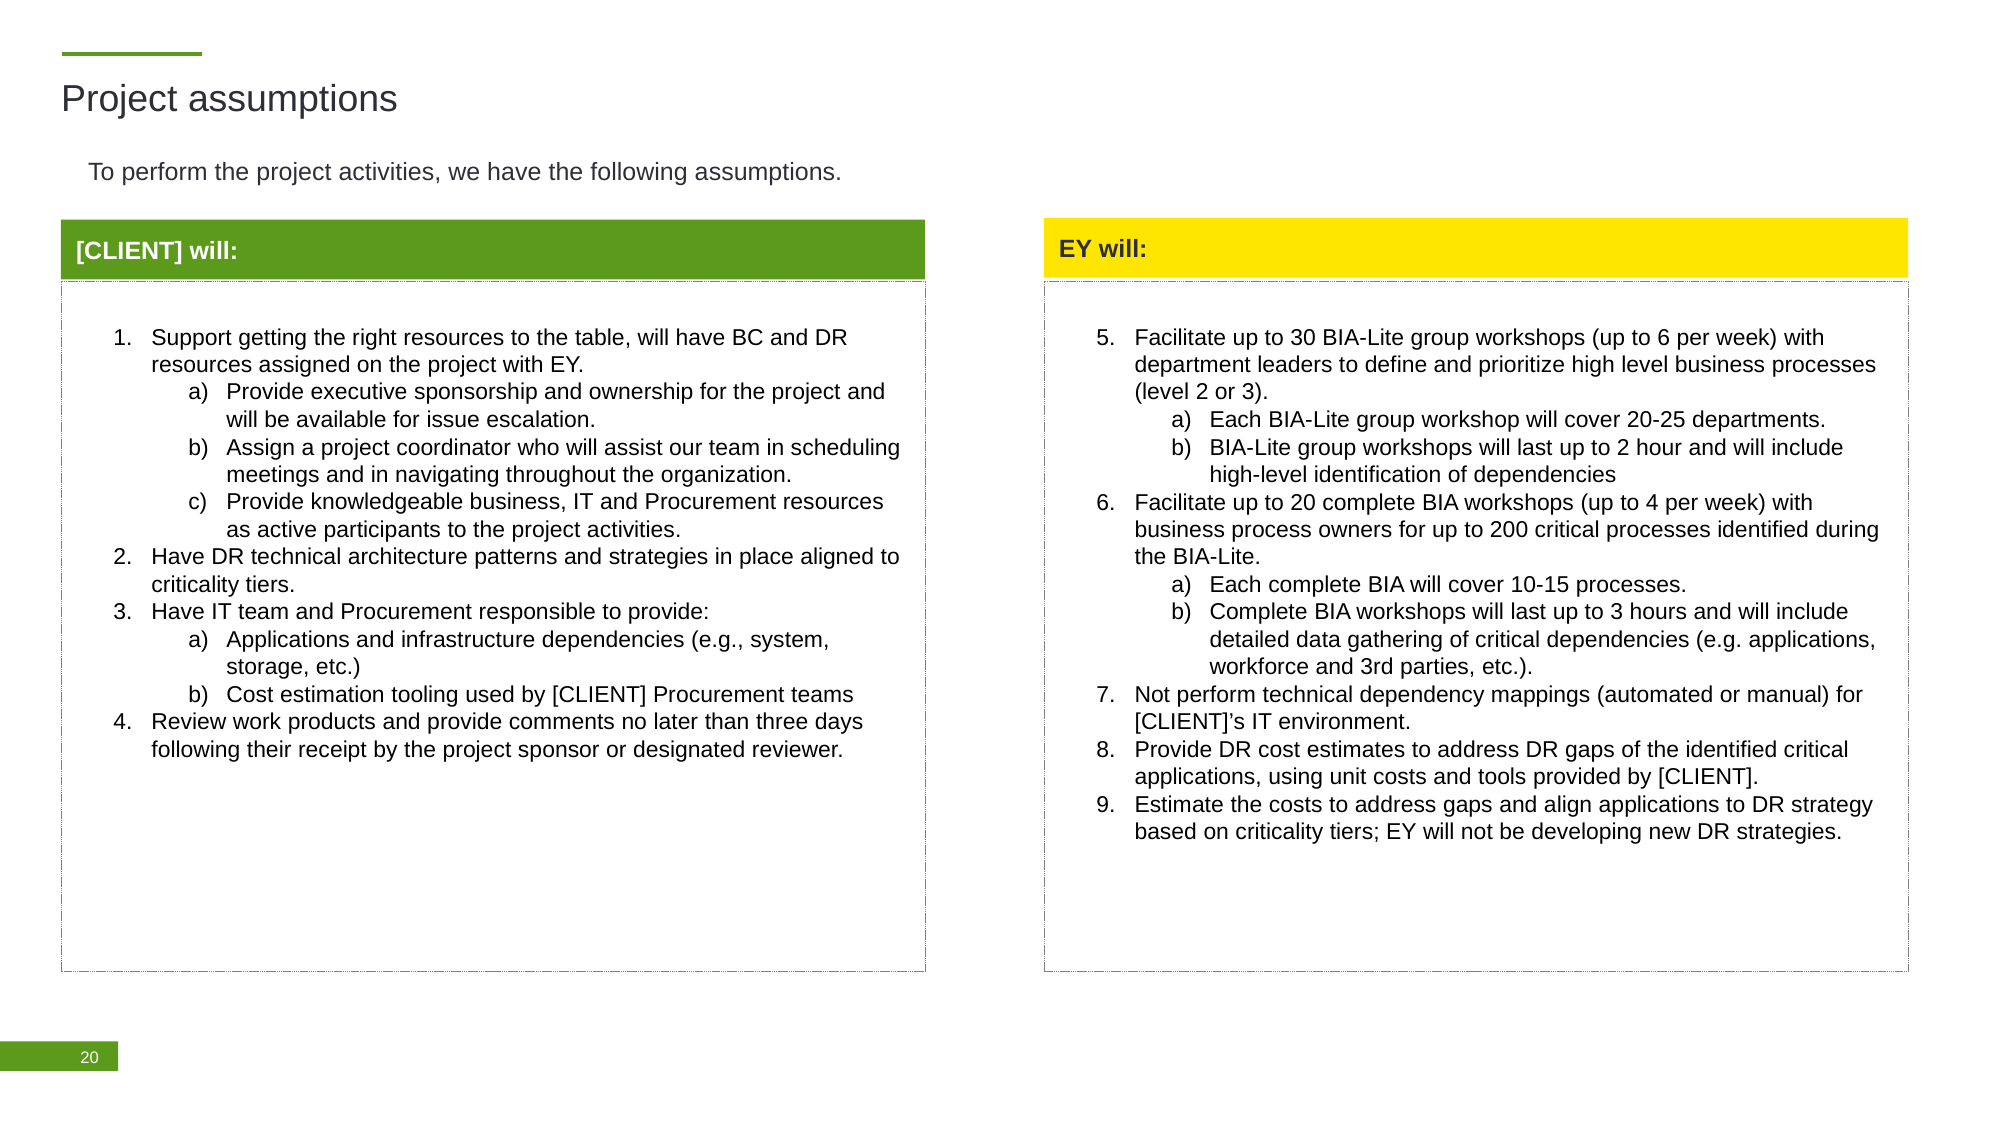

# Project assumptions
To perform the project activities, we have the following assumptions.
EY will:
[CLIENT] will:

Support getting the right resources to the table, will have BC and DR resources assigned on the project with EY.
Provide executive sponsorship and ownership for the project and will be available for issue escalation.
Assign a project coordinator who will assist our team in scheduling meetings and in navigating throughout the organization.
Provide knowledgeable business, IT and Procurement resources as active participants to the project activities.
Have DR technical architecture patterns and strategies in place aligned to criticality tiers.
Have IT team and Procurement responsible to provide:
Applications and infrastructure dependencies (e.g., system, storage, etc.)
Cost estimation tooling used by [CLIENT] Procurement teams
Review work products and provide comments no later than three days following their receipt by the project sponsor or designated reviewer.
Facilitate up to 30 BIA-Lite group workshops (up to 6 per week) with department leaders to define and prioritize high level business processes (level 2 or 3).
Each BIA-Lite group workshop will cover 20-25 departments.
BIA-Lite group workshops will last up to 2 hour and will include high-level identification of dependencies
Facilitate up to 20 complete BIA workshops (up to 4 per week) with business process owners for up to 200 critical processes identified during the BIA-Lite.
Each complete BIA will cover 10-15 processes.
Complete BIA workshops will last up to 3 hours and will include detailed data gathering of critical dependencies (e.g. applications, workforce and 3rd parties, etc.).
Not perform technical dependency mappings (automated or manual) for [CLIENT]’s IT environment.
Provide DR cost estimates to address DR gaps of the identified critical applications, using unit costs and tools provided by [CLIENT].
Estimate the costs to address gaps and align applications to DR strategy based on criticality tiers; EY will not be developing new DR strategies.
20